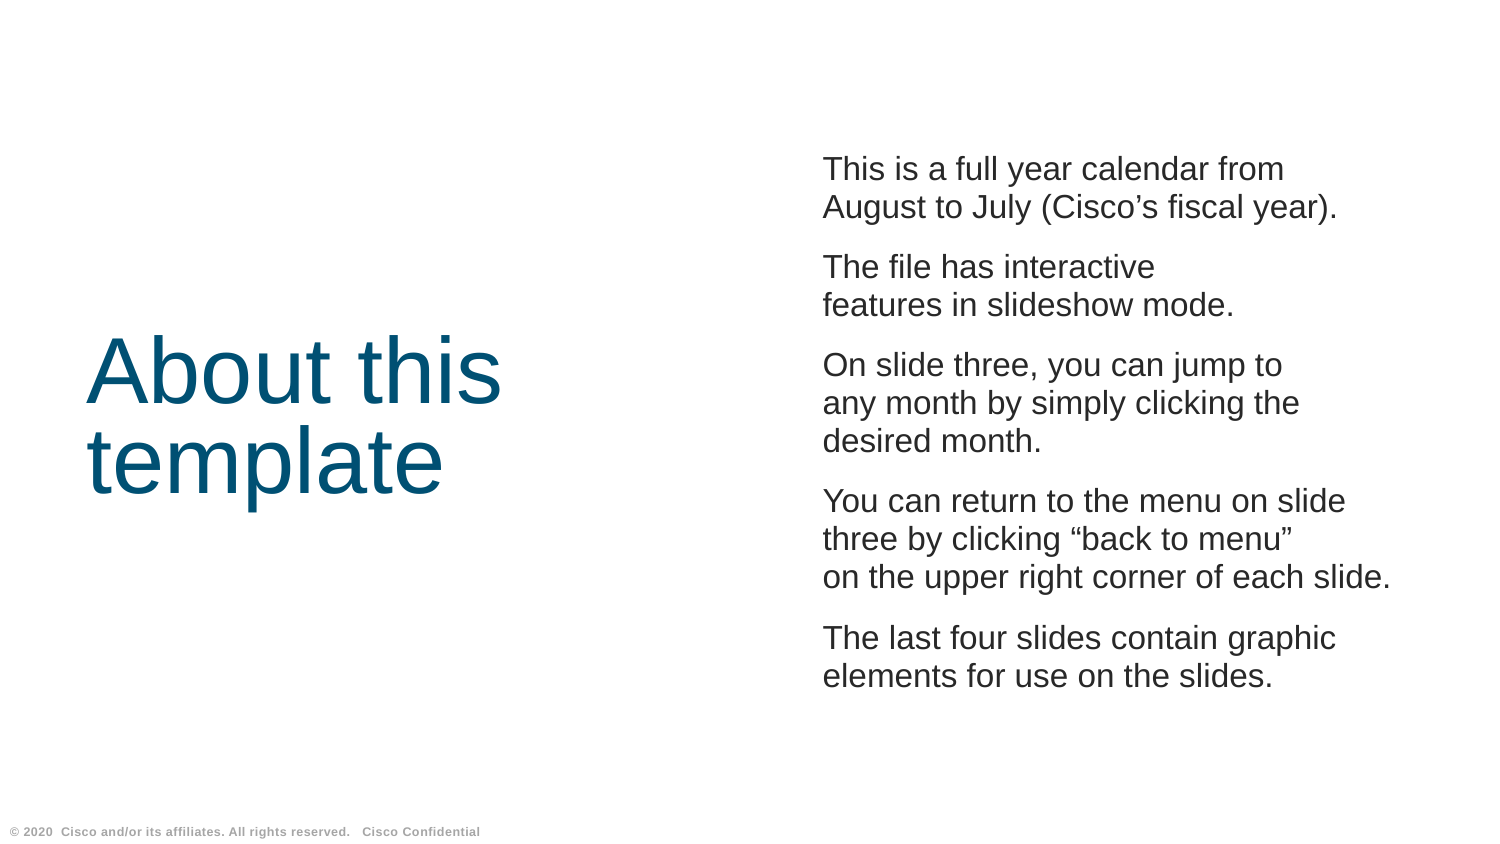

This is a full year calendar from
August to July (Cisco’s fiscal year).
The file has interactive
features in slideshow mode.
On slide three, you can jump to
any month by simply clicking the
desired month.
You can return to the menu on slide three by clicking “back to menu”
on the upper right corner of each slide.
The last four slides contain graphic elements for use on the slides.
# About this template